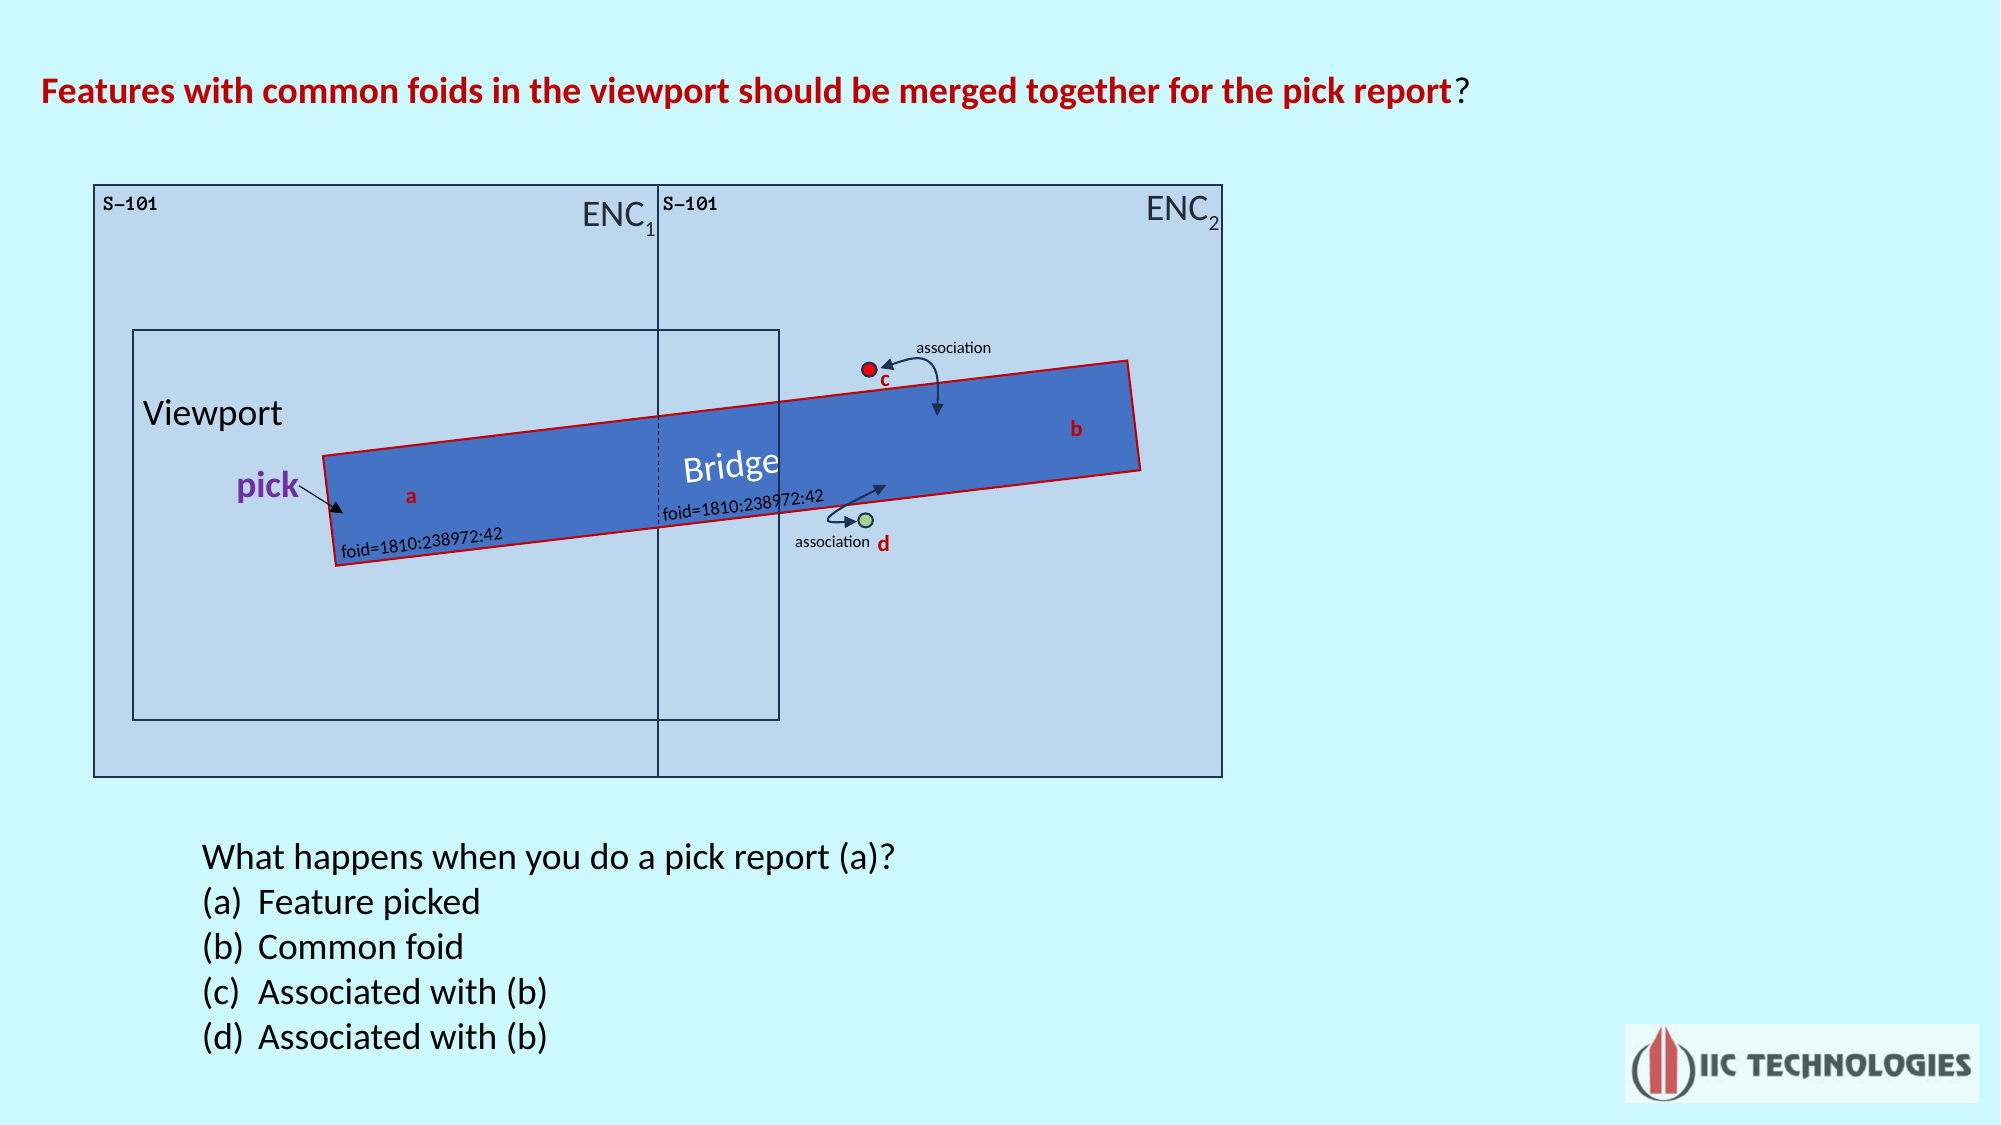

Features with common foids in the viewport should be merged together for the pick report?
ENC2
S-101
S-101
ENC1

association
c

Viewport
b
Bridge
pick
a

foid=1810:238972:42

d
foid=1810:238972:42
association
What happens when you do a pick report (a)?
Feature picked
Common foid
Associated with (b)
Associated with (b)